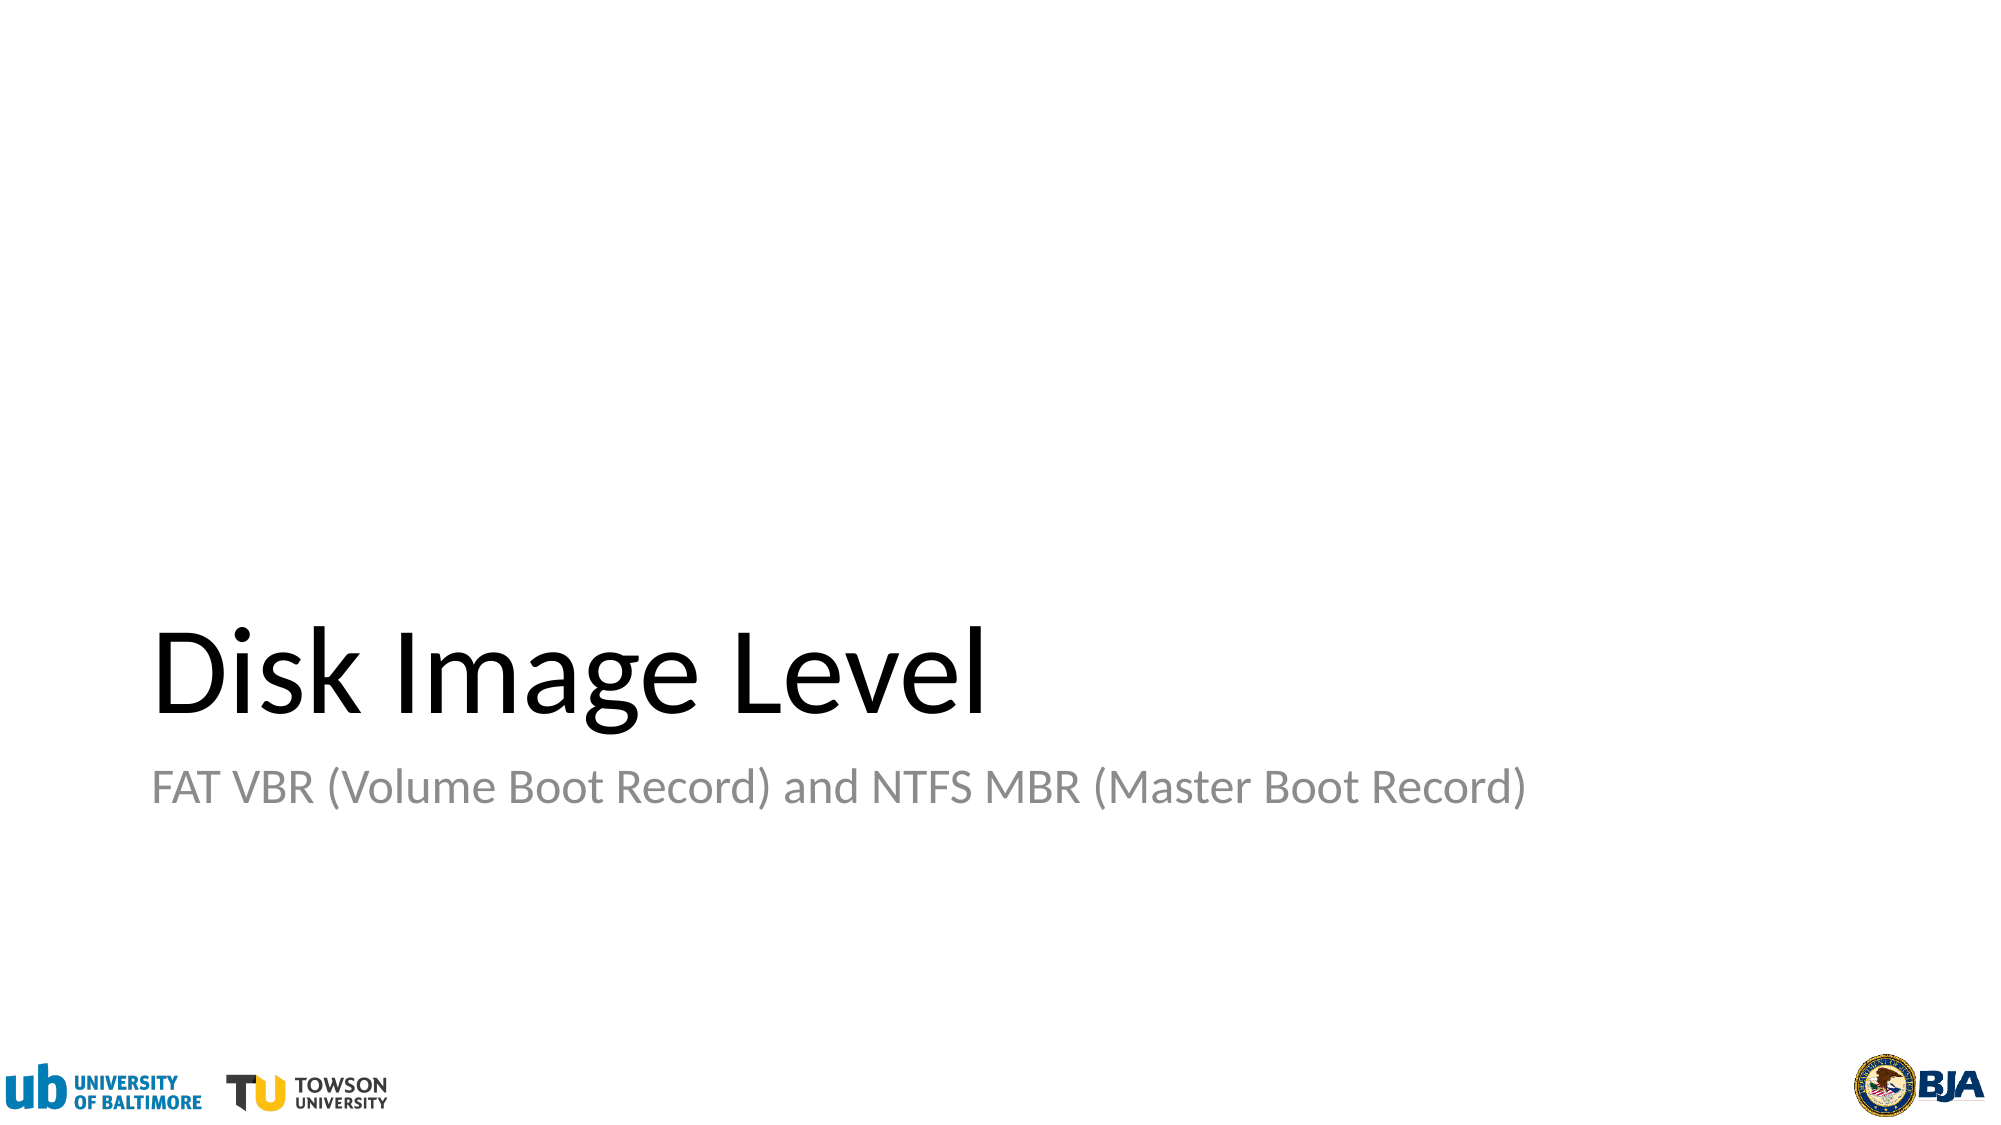

# Disk Image Level
FAT VBR (Volume Boot Record) and NTFS MBR (Master Boot Record)